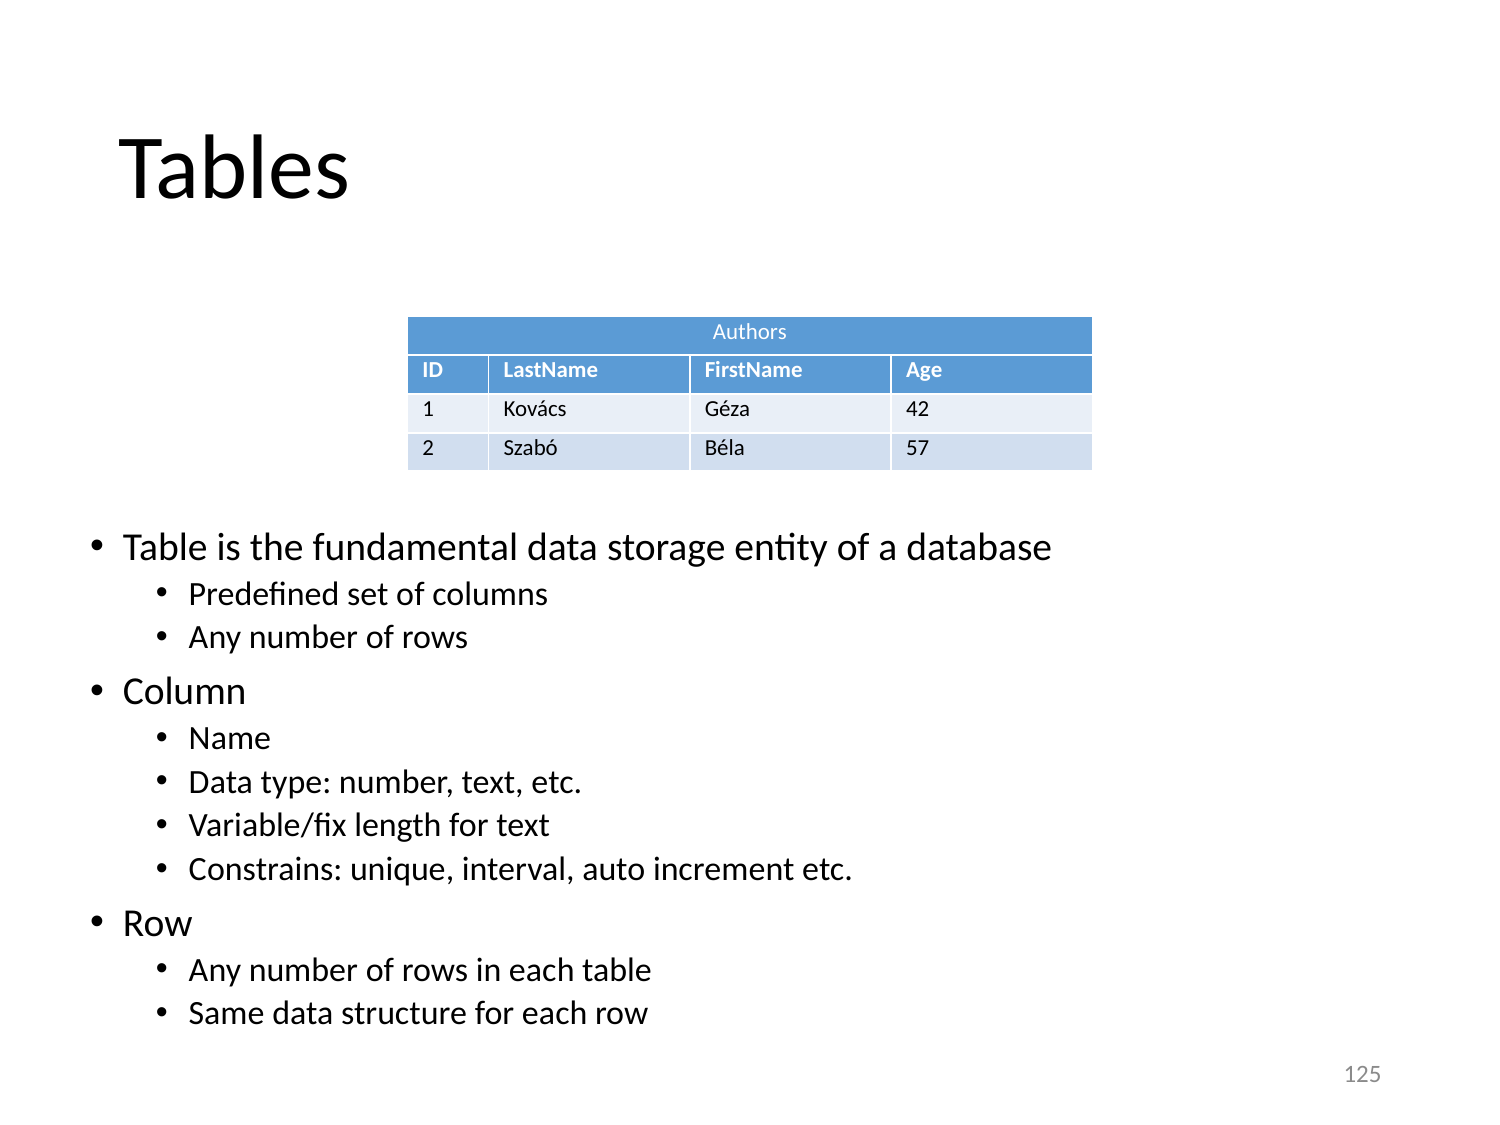

# Tables
| Authors |  |  |  |
| --- | --- | --- | --- |
| ID | LastName | FirstName | Age |
| 1 | Kovács | Géza | 42 |
| 2 | Szabó | Béla | 57 |
Table is the fundamental data storage entity of a database
Predefined set of columns
Any number of rows
Column
Name
Data type: number, text, etc.
Variable/fix length for text
Constrains: unique, interval, auto increment etc.
Row
Any number of rows in each table
Same data structure for each row
125